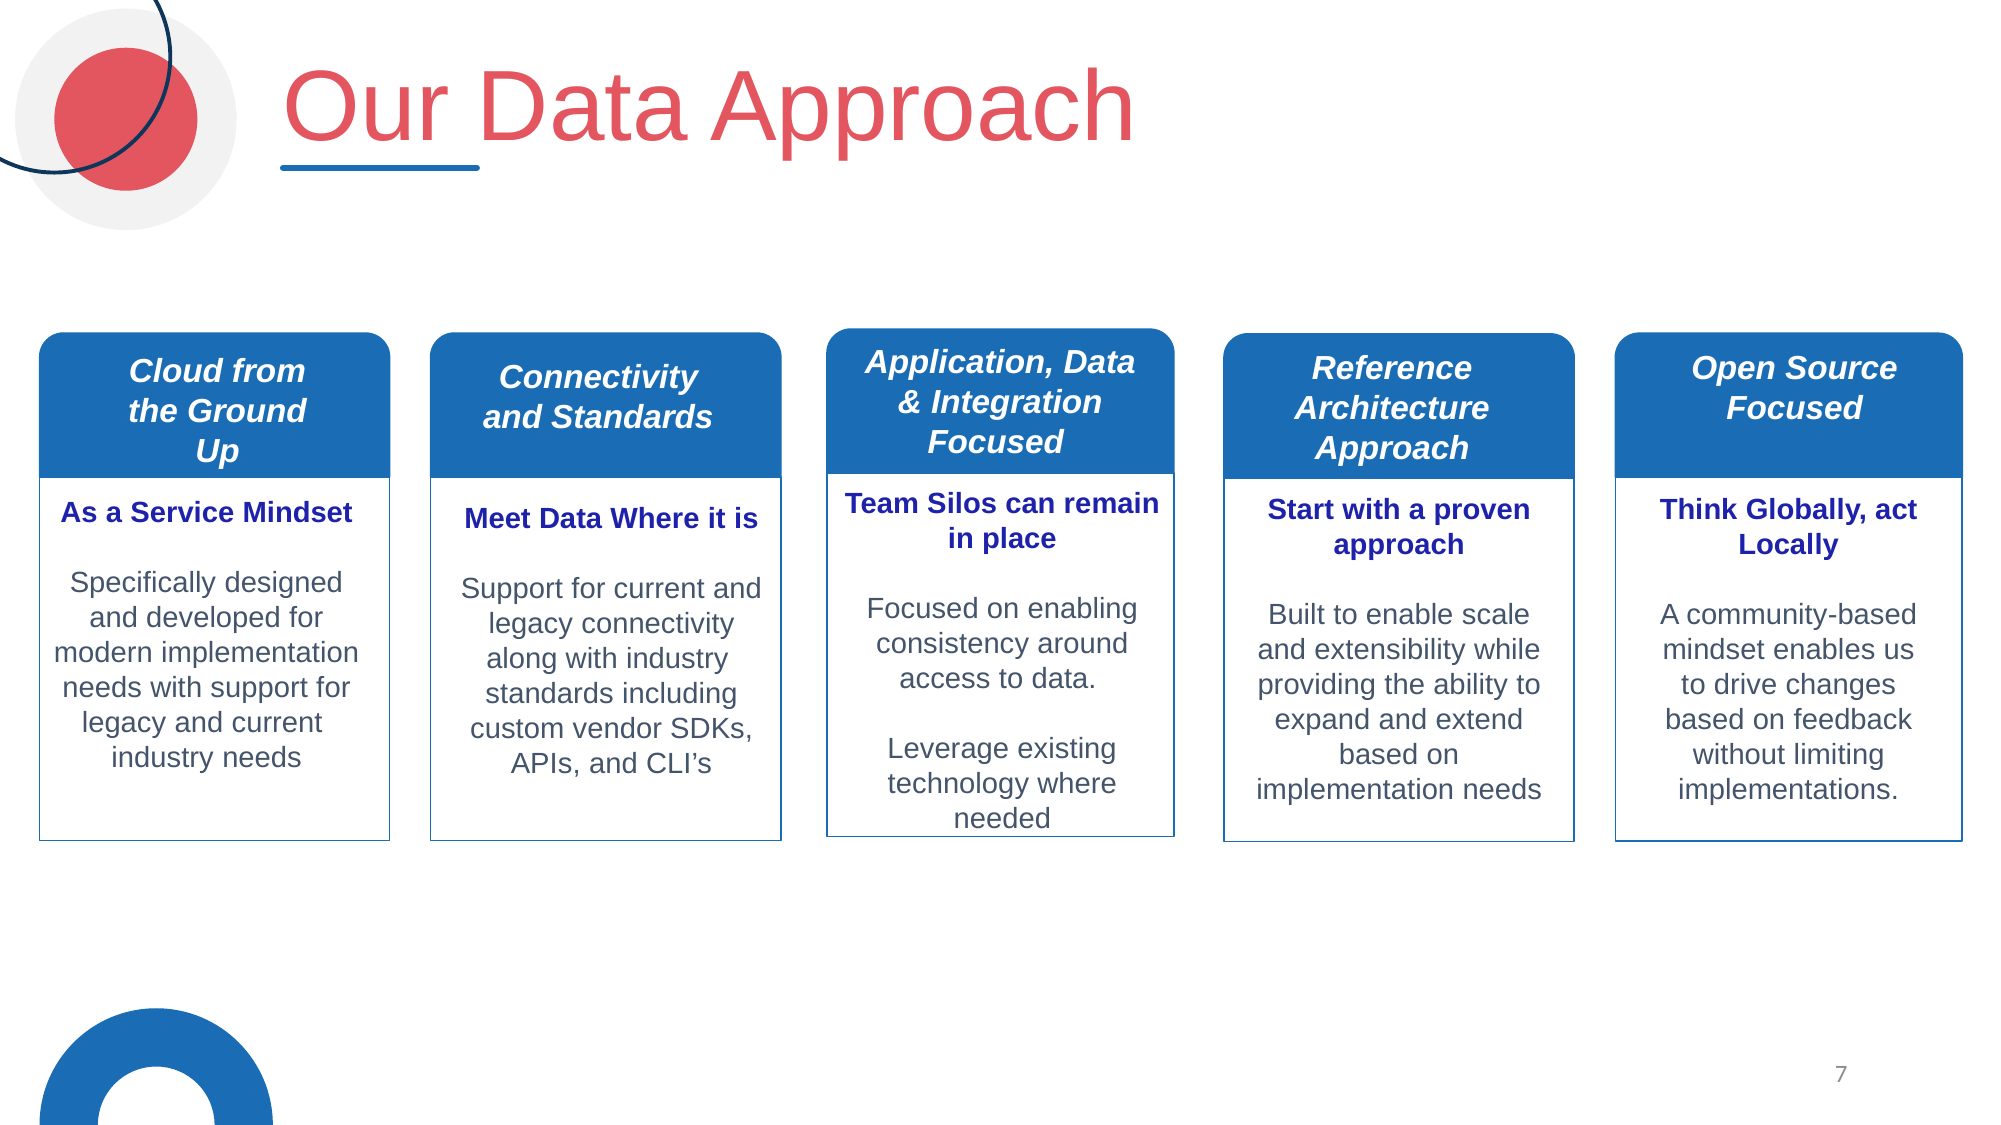

Our Data Approach

Application, Data & Integration Focused
Team Silos can remain in place

Focused on enabling consistency around access to data.
Leverage existing technology where needed

Cloud from the Ground Up
As a Service Mindset

Specifically designed and developed for modern implementation needs with support for legacy and current  industry needs

Connectivity and Standards
Meet Data Where it is

Support for current and legacy connectivity along with industry  standards including custom vendor SDKs, APIs, and CLI’s

Open Source Focused
Think Globally, act Locally

A community-based mindset enables us to drive changes based on feedback without limiting implementations.

Reference Architecture Approach
Start with a proven approach
Built to enable scale and extensibility while providing the ability to expand and extend based on implementation needs

7